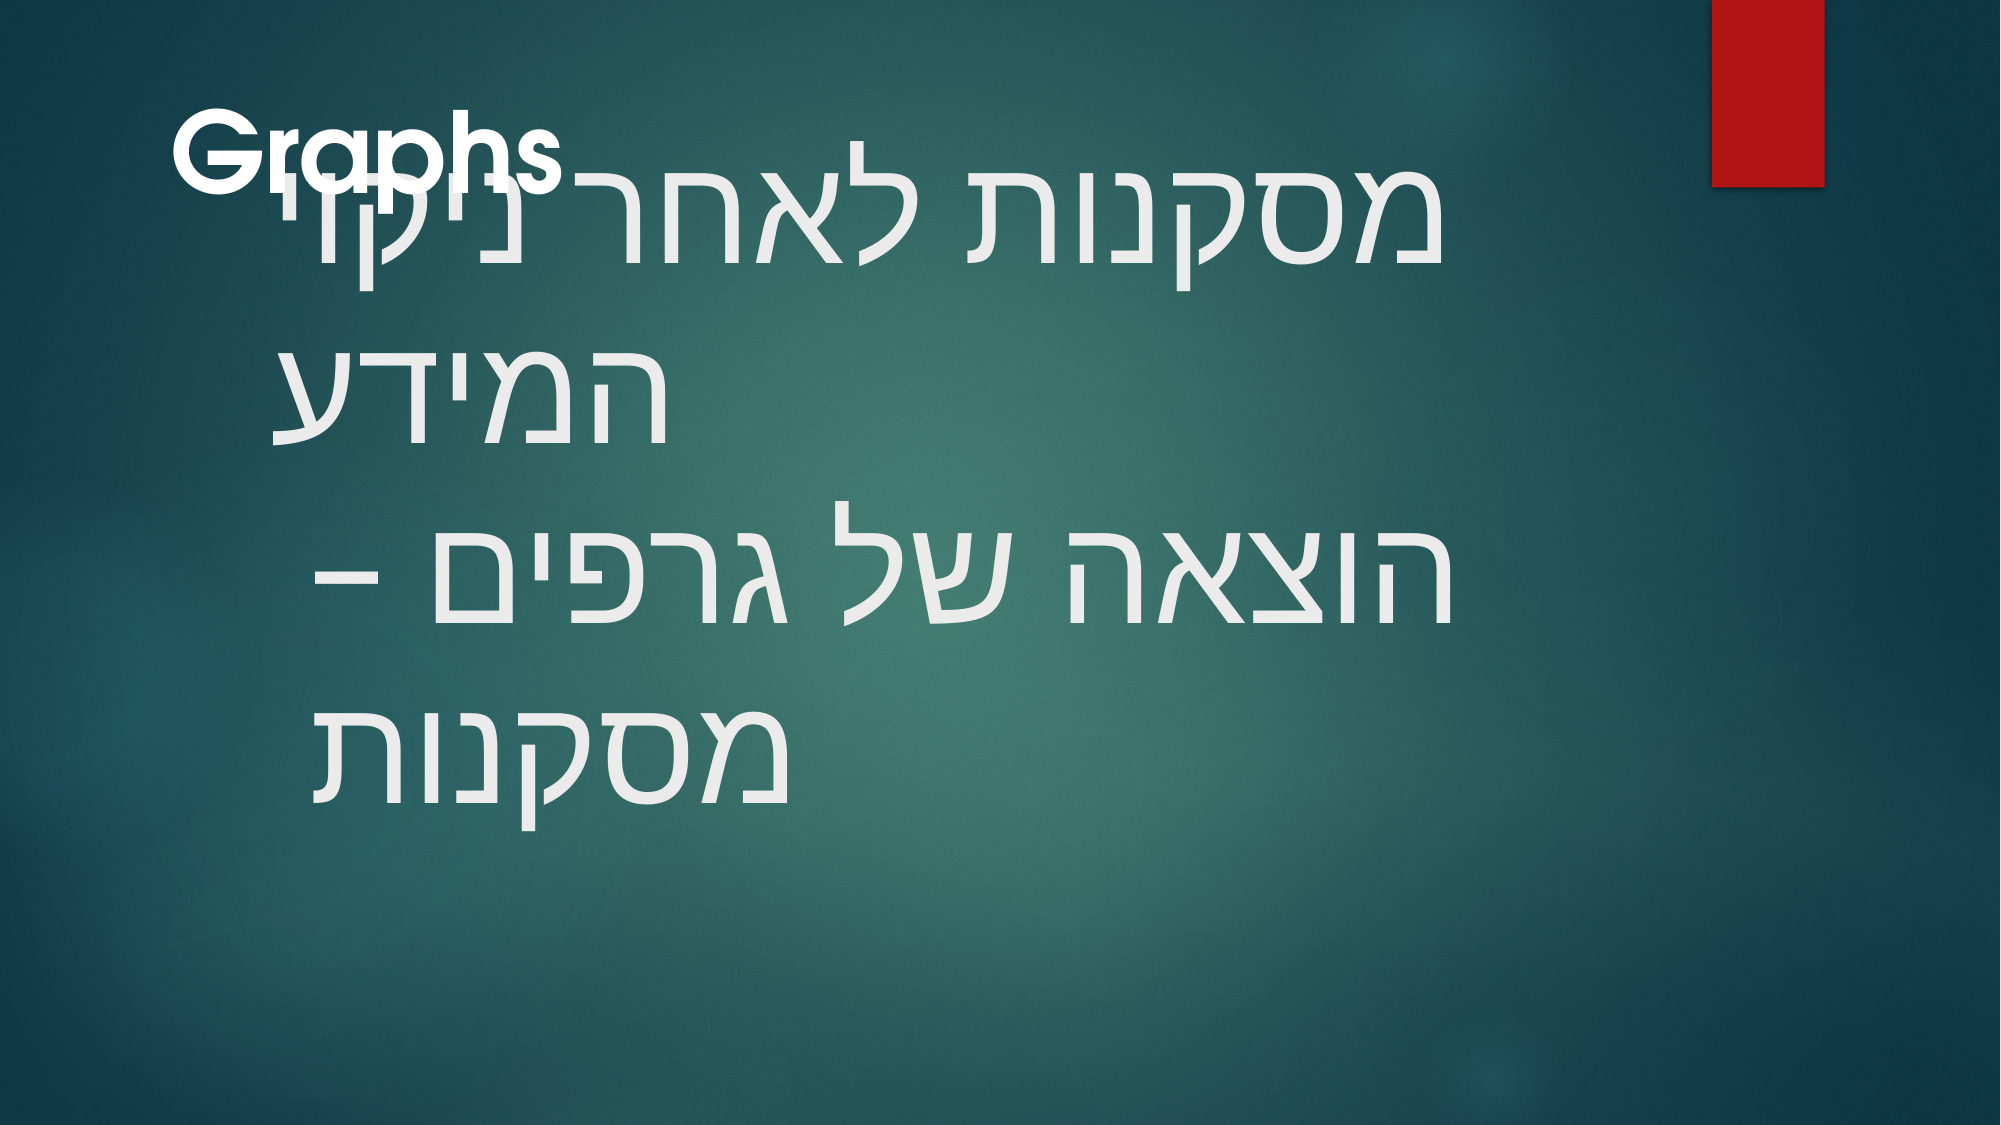

Graphs
# מסקנות לאחר ניקוי המידע הוצאה של גרפים – מסקנות